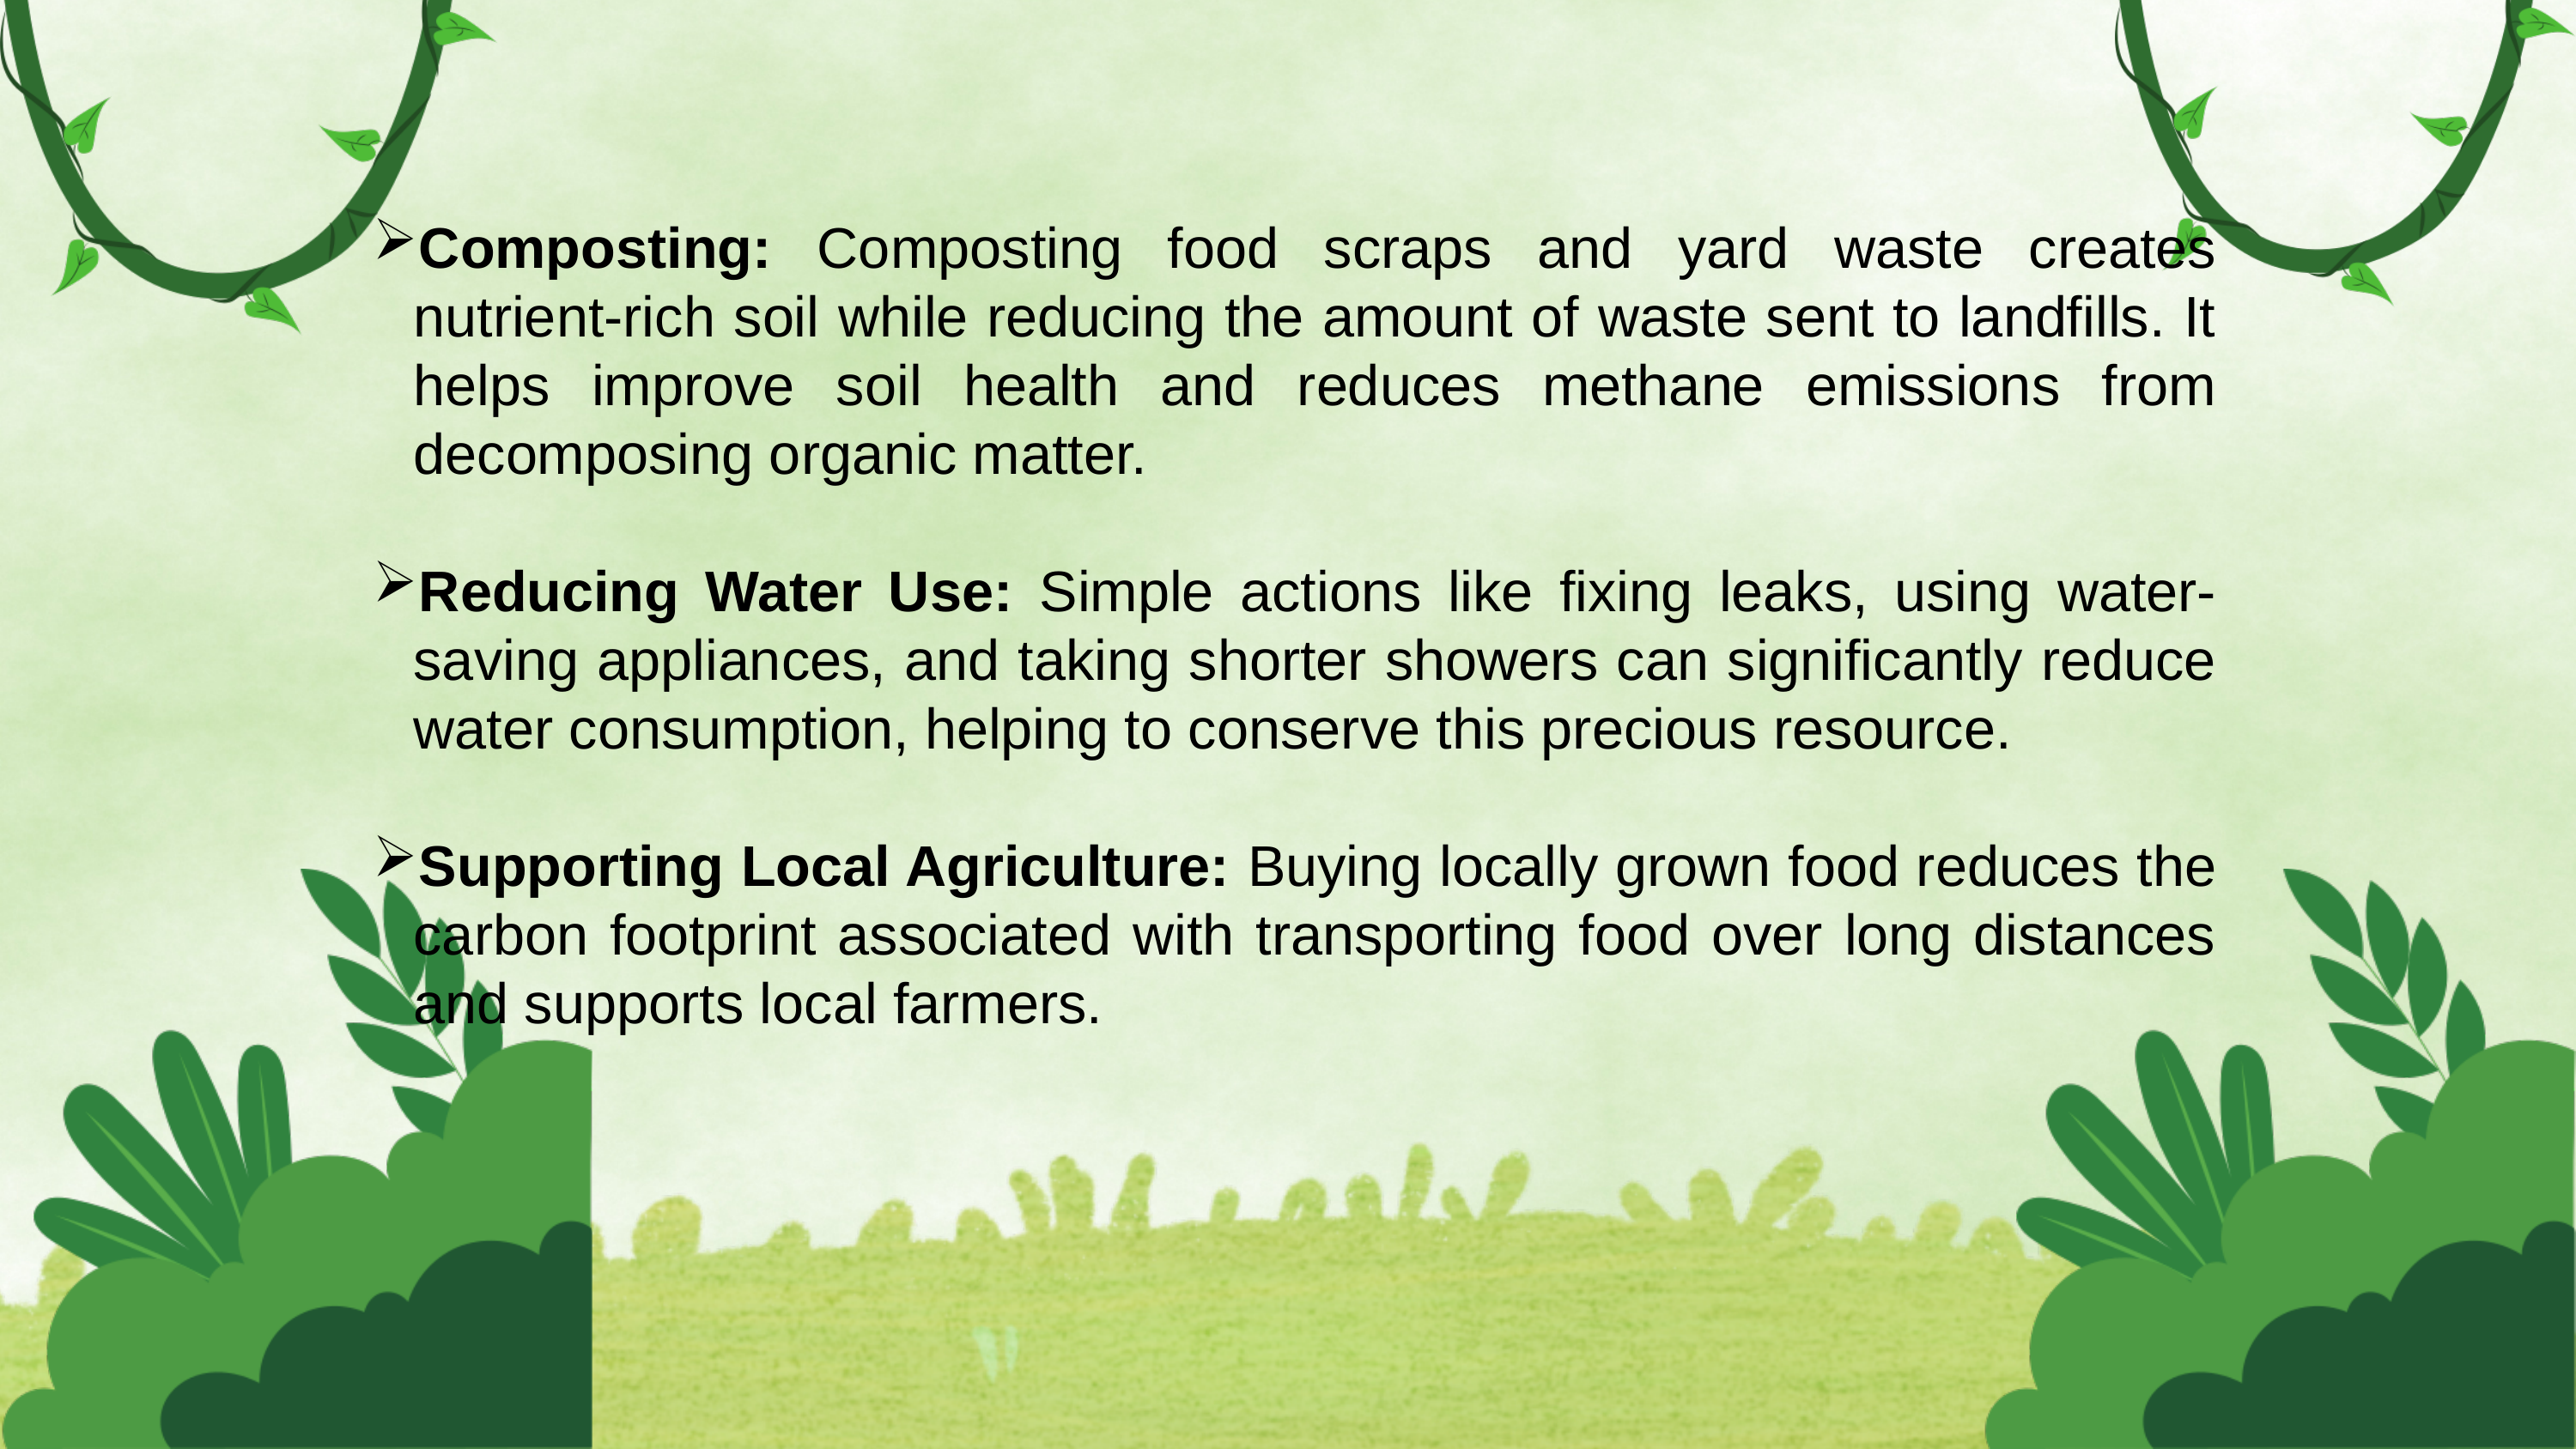

Composting: Composting food scraps and yard waste creates nutrient-rich soil while reducing the amount of waste sent to landfills. It helps improve soil health and reduces methane emissions from decomposing organic matter.

Reducing Water Use: Simple actions like fixing leaks, using water-saving appliances, and taking shorter showers can significantly reduce water consumption, helping to conserve this precious resource.

Supporting Local Agriculture: Buying locally grown food reduces the carbon footprint associated with transporting food over long distances and supports local farmers.